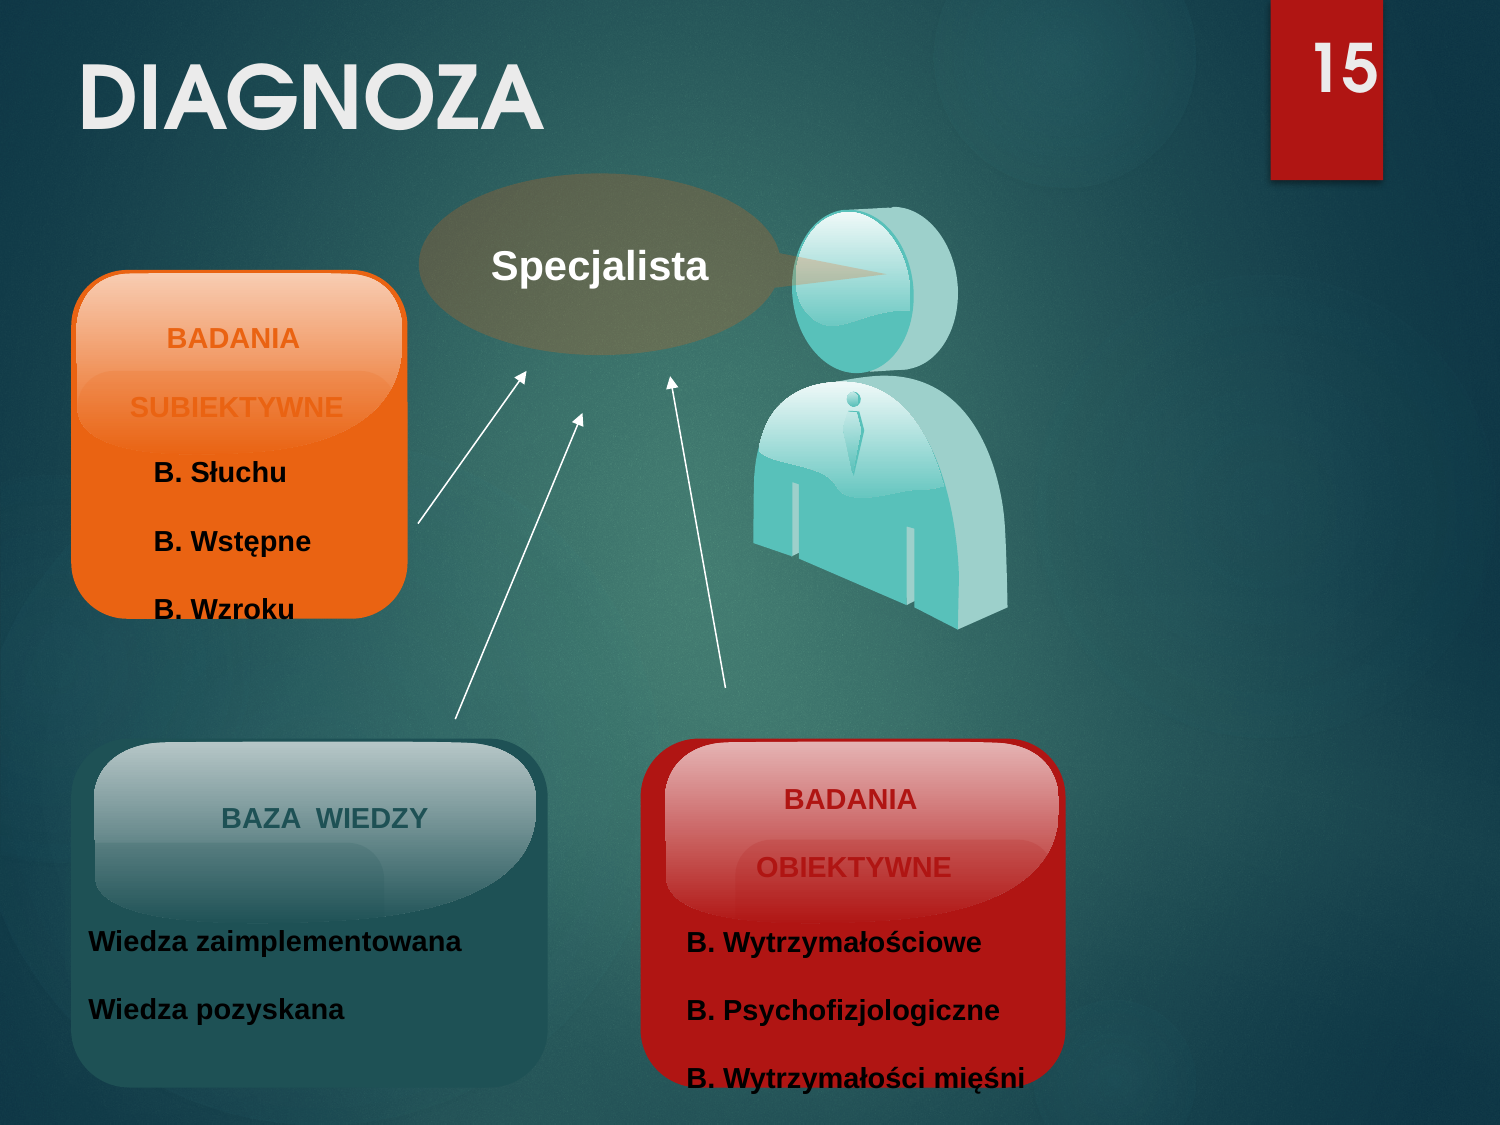

15
# DIAGNOZA
Specjalista

BADANIA
SUBIEKTYWNE

B. Słuchu
B. Wstępne
B. Wzroku

BAZA WIEDZY
Wiedza zaimplementowana
Wiedza pozyskana

BADANIA
OBIEKTYWNE

B. Wytrzymałościowe
B. Psychofizjologiczne
B. Wytrzymałości mięśni